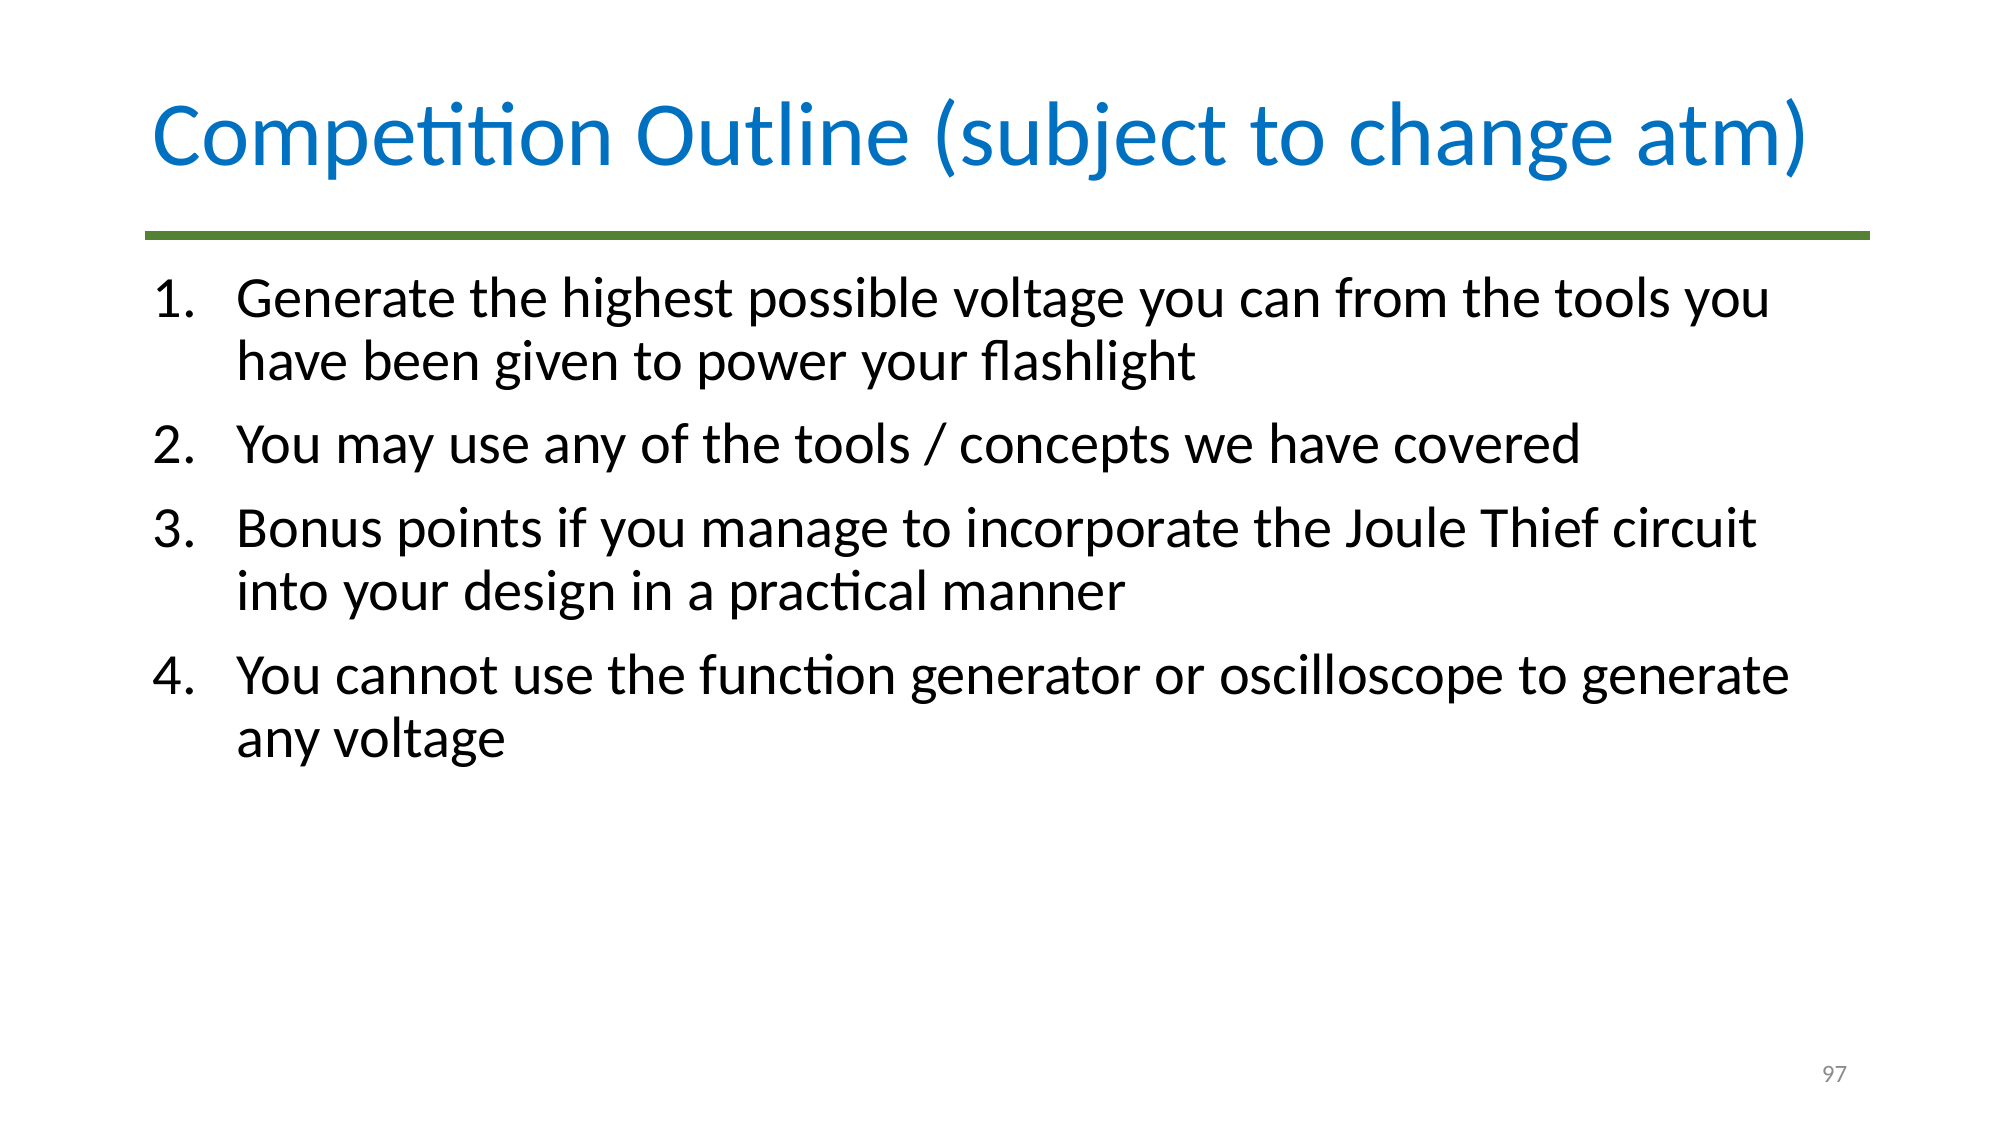

# Competition Outline (subject to change atm)
Generate the highest possible voltage you can from the tools you have been given to power your flashlight
You may use any of the tools / concepts we have covered
Bonus points if you manage to incorporate the Joule Thief circuit into your design in a practical manner
You cannot use the function generator or oscilloscope to generate any voltage

97